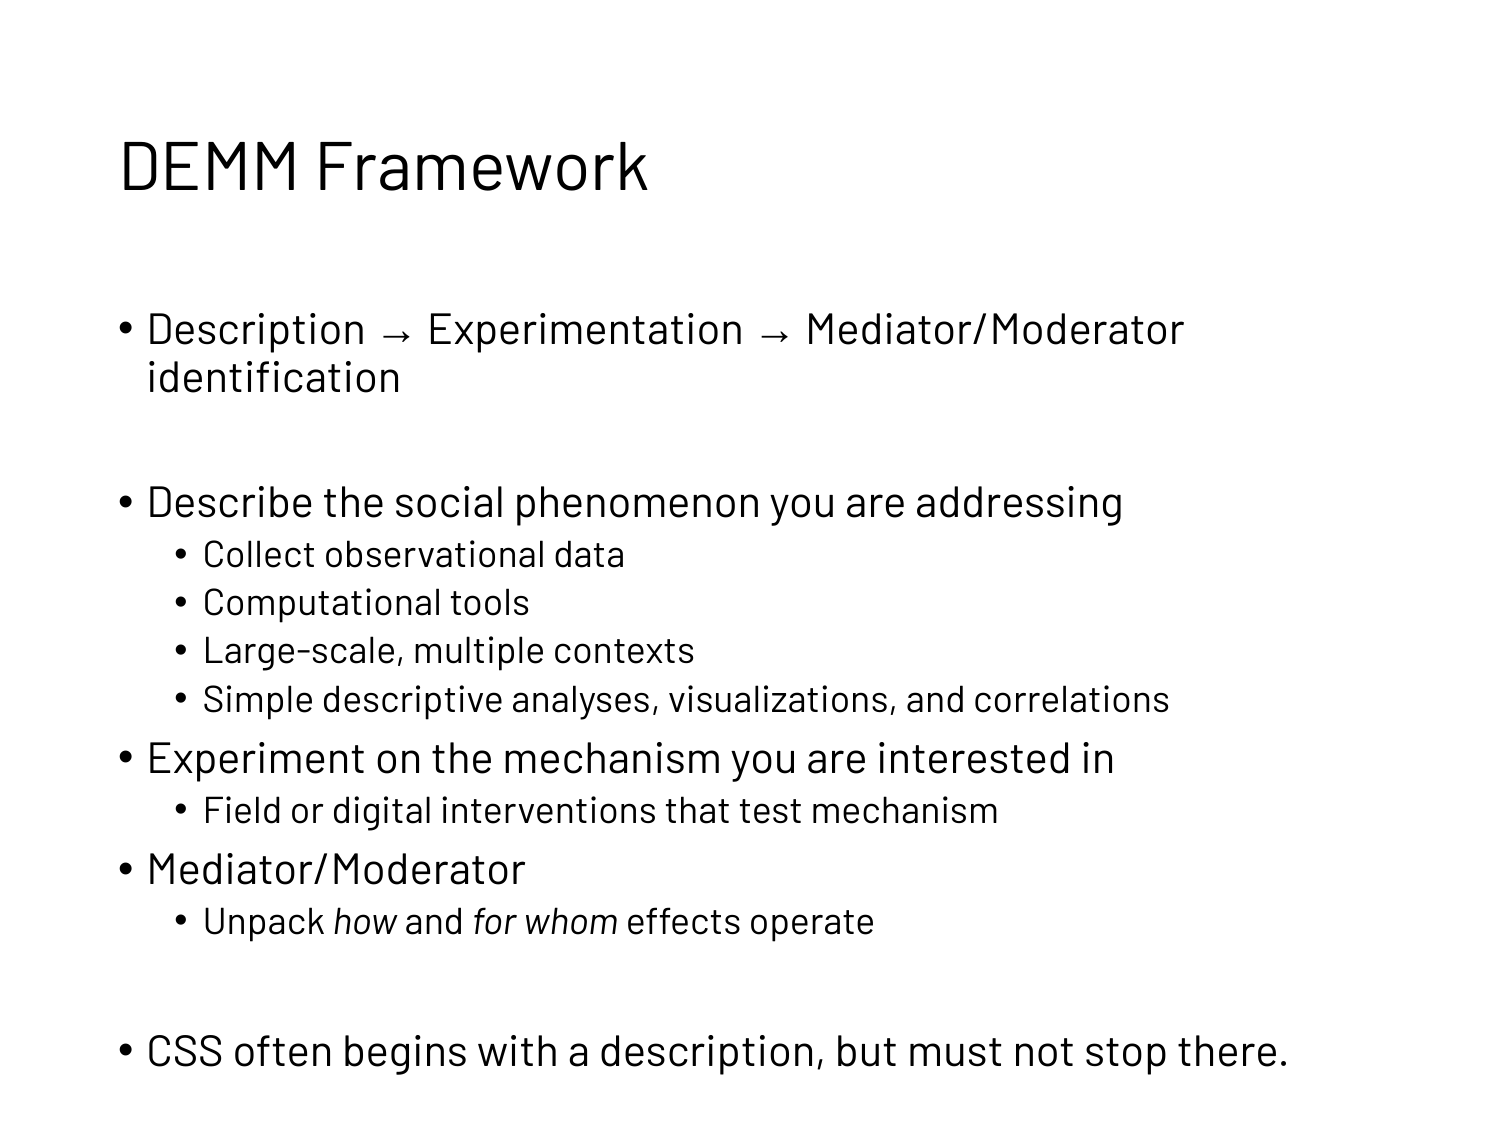

# DEMM Framework
Description → Experimentation → Mediator/Moderator identification

Describe the social phenomenon you are addressing
Collect observational data
Computational tools
Large-scale, multiple contexts
Simple descriptive analyses, visualizations, and correlations
Experiment on the mechanism you are interested in
Field or digital interventions that test mechanism
Mediator/Moderator
Unpack how and for whom effects operate

CSS often begins with a description, but must not stop there.